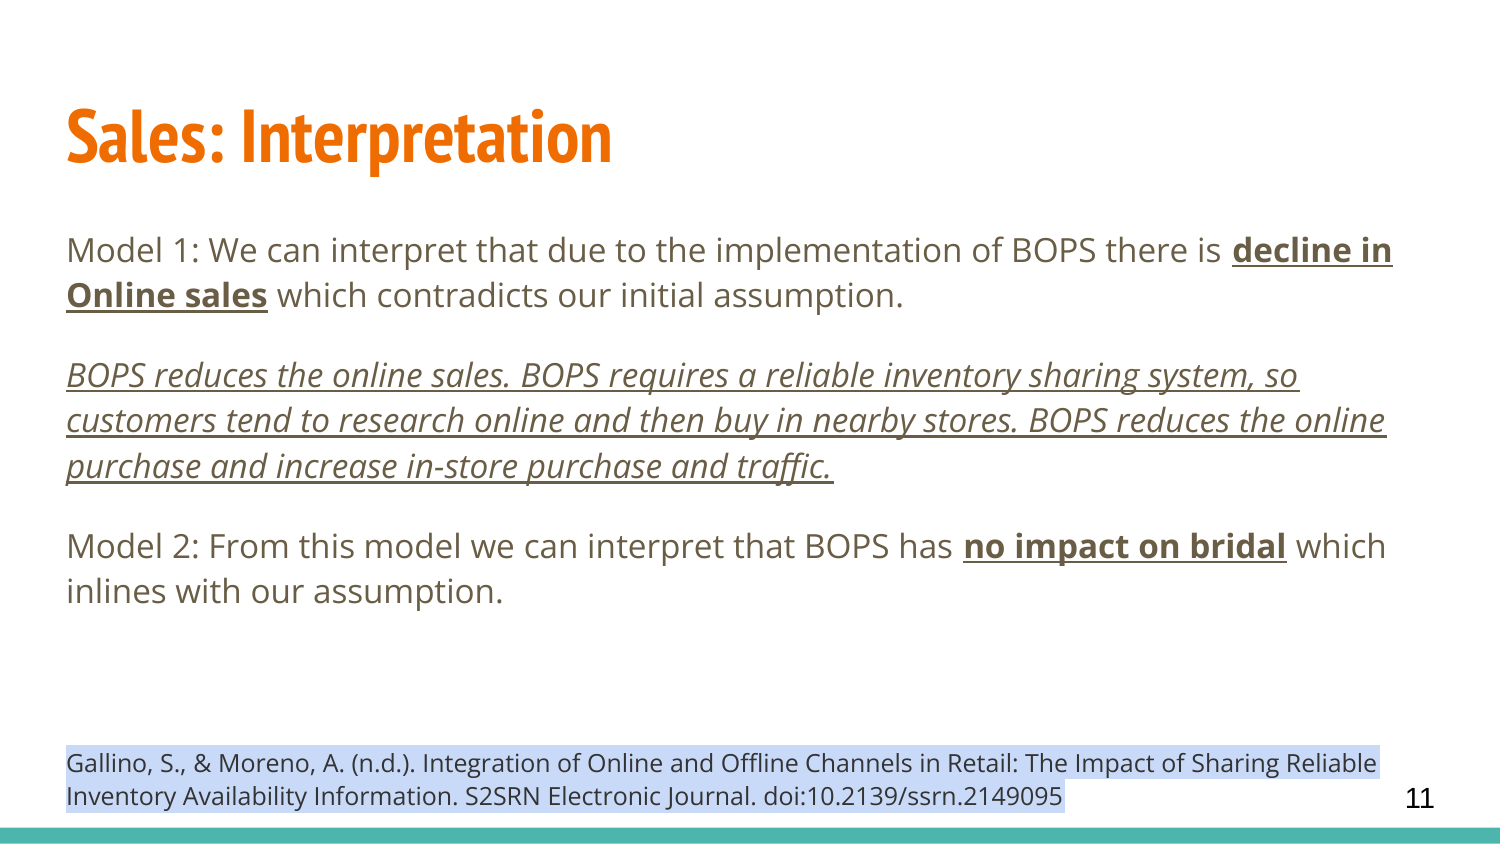

# Sales: Interpretation
Model 1: We can interpret that due to the implementation of BOPS there is decline in Online sales which contradicts our initial assumption.
BOPS reduces the online sales. BOPS requires a reliable inventory sharing system, so customers tend to research online and then buy in nearby stores. BOPS reduces the online purchase and increase in-store purchase and traffic.
Model 2: From this model we can interpret that BOPS has no impact on bridal which inlines with our assumption.

Gallino, S., & Moreno, A. (n.d.). Integration of Online and Offline Channels in Retail: The Impact of Sharing Reliable Inventory Availability Information. S2SRN Electronic Journal. doi:10.2139/ssrn.2149095

11